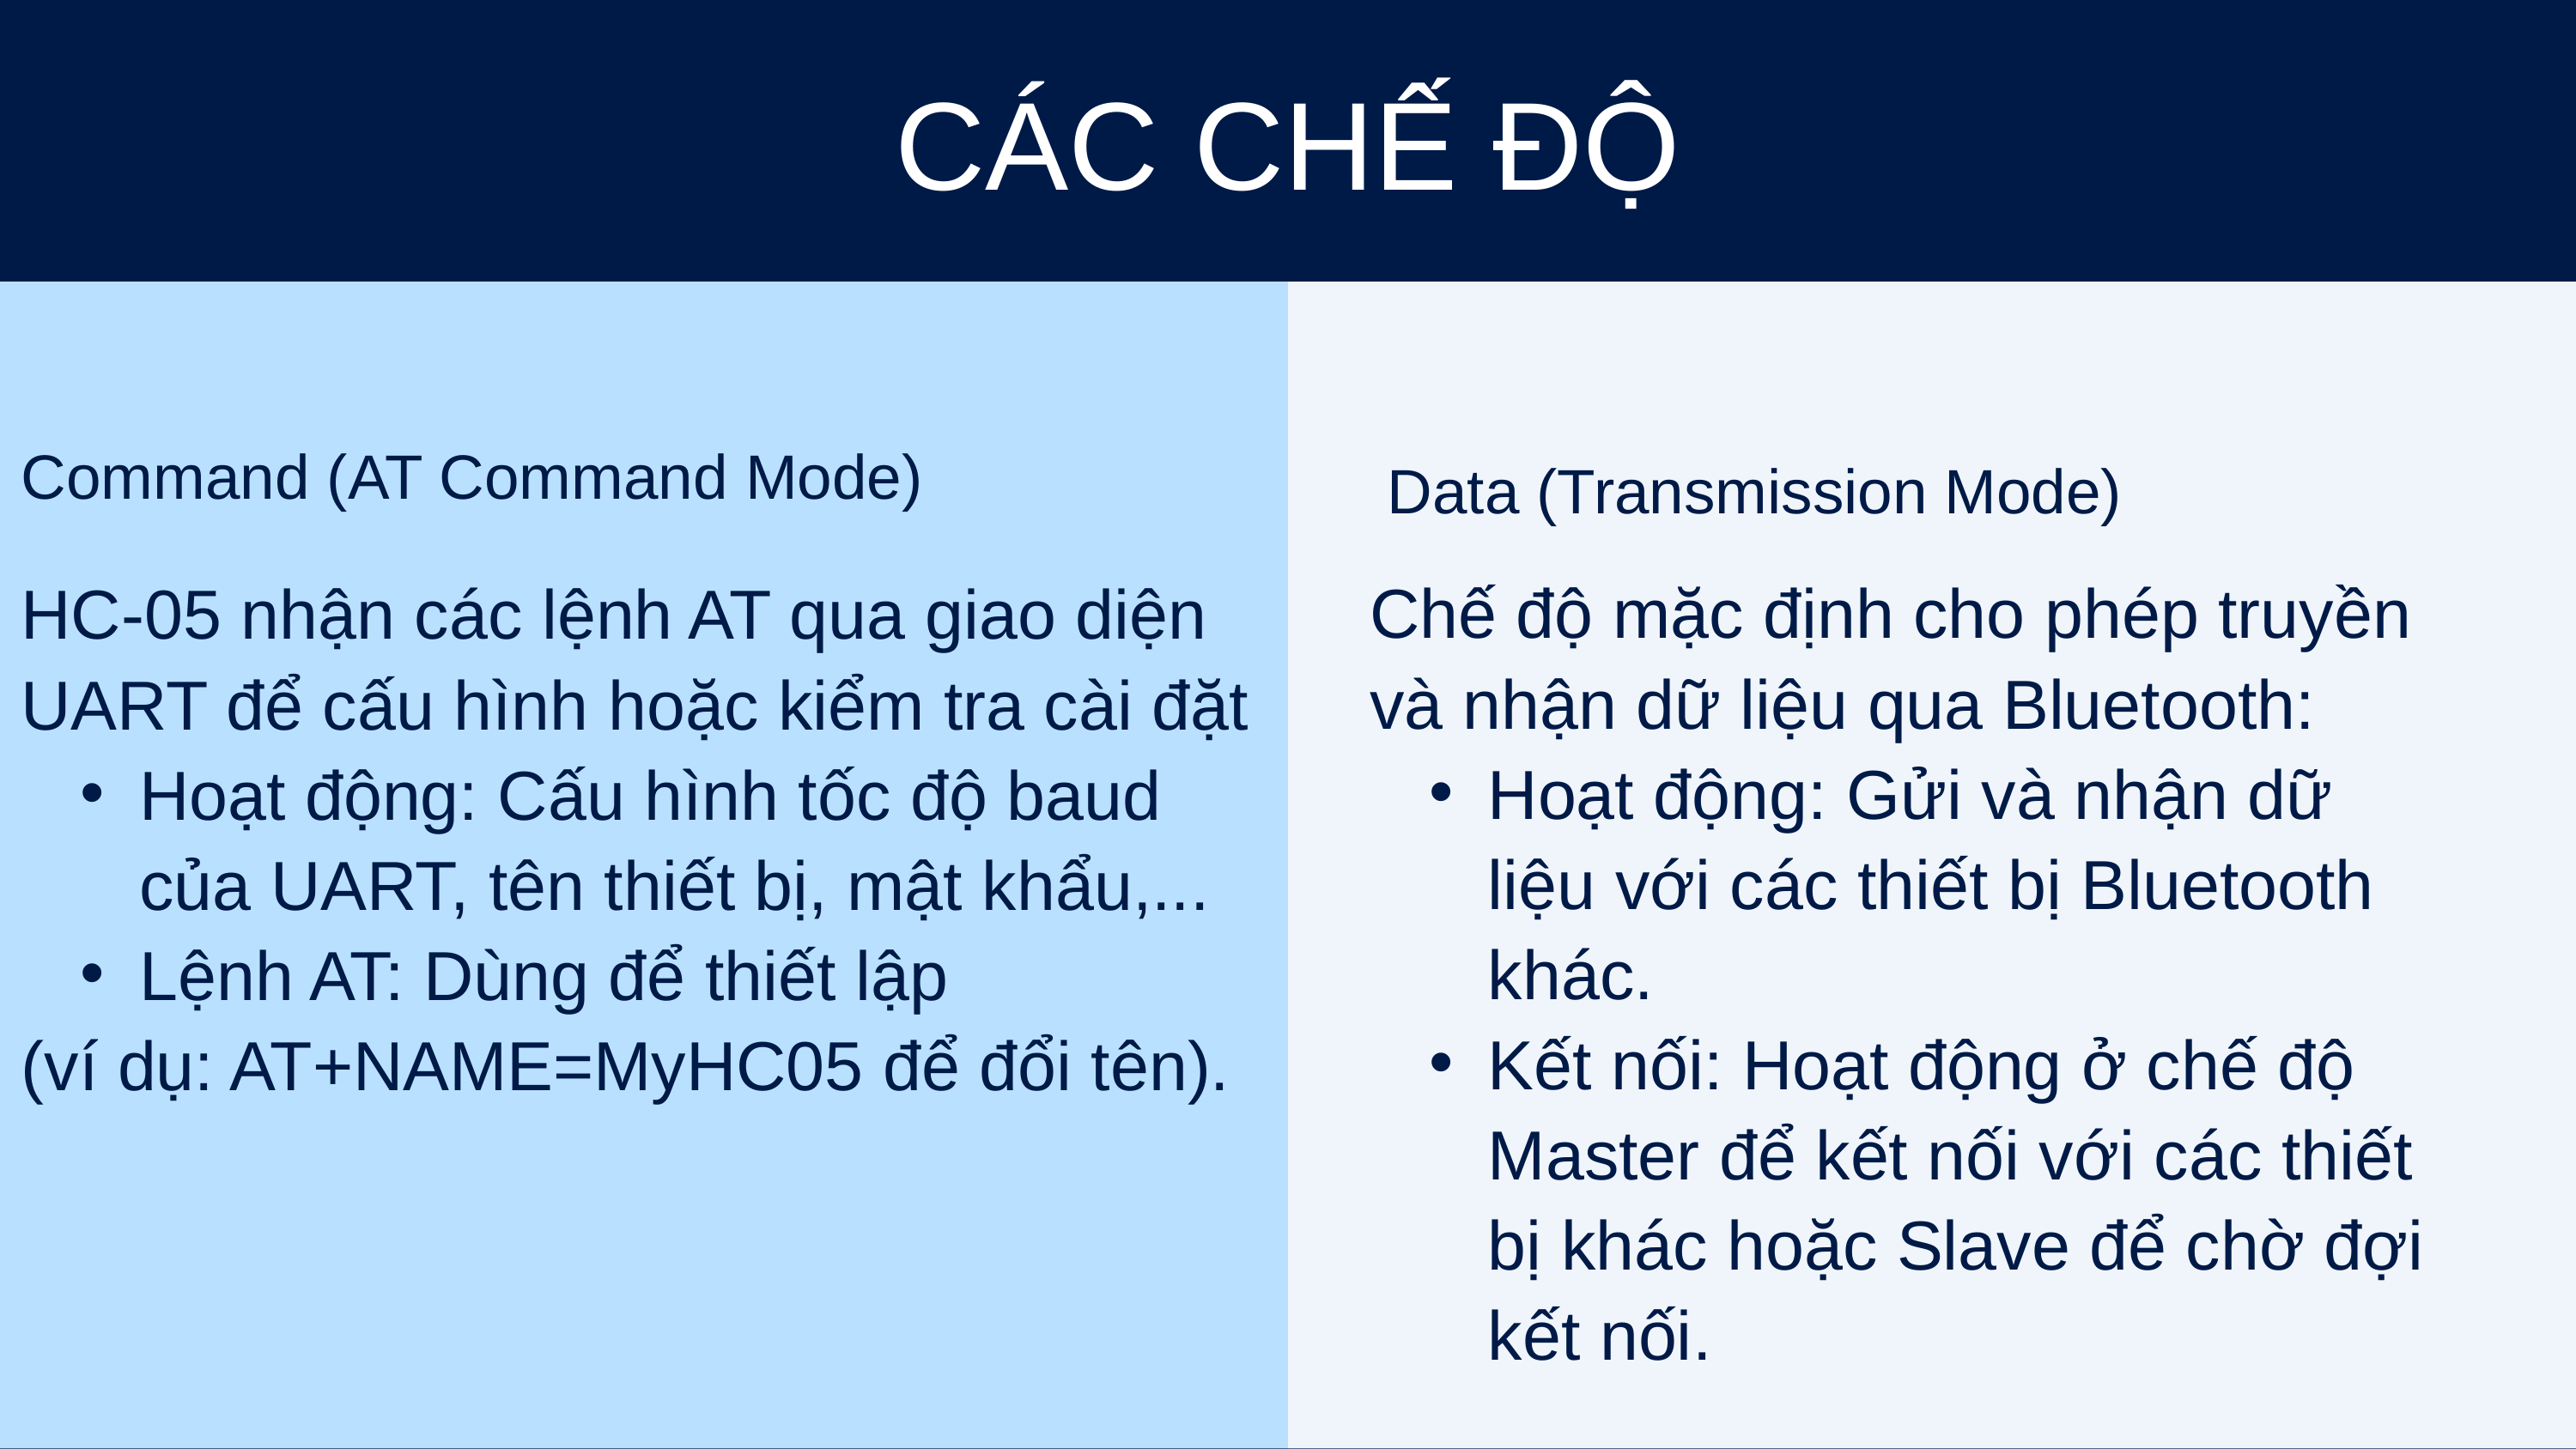

CÁC CHẾ ĐỘ

Command (AT Command Mode)
HC-05 nhận các lệnh AT qua giao diện UART để cấu hình hoặc kiểm tra cài đặt
Hoạt động: Cấu hình tốc độ baud của UART, tên thiết bị, mật khẩu,...
Lệnh AT: Dùng để thiết lập
(ví dụ: AT+NAME=MyHC05 để đổi tên).

 Data (Transmission Mode)
Chế độ mặc định cho phép truyền và nhận dữ liệu qua Bluetooth:
Hoạt động: Gửi và nhận dữ liệu với các thiết bị Bluetooth khác.
Kết nối: Hoạt động ở chế độ Master để kết nối với các thiết bị khác hoặc Slave để chờ đợi kết nối.